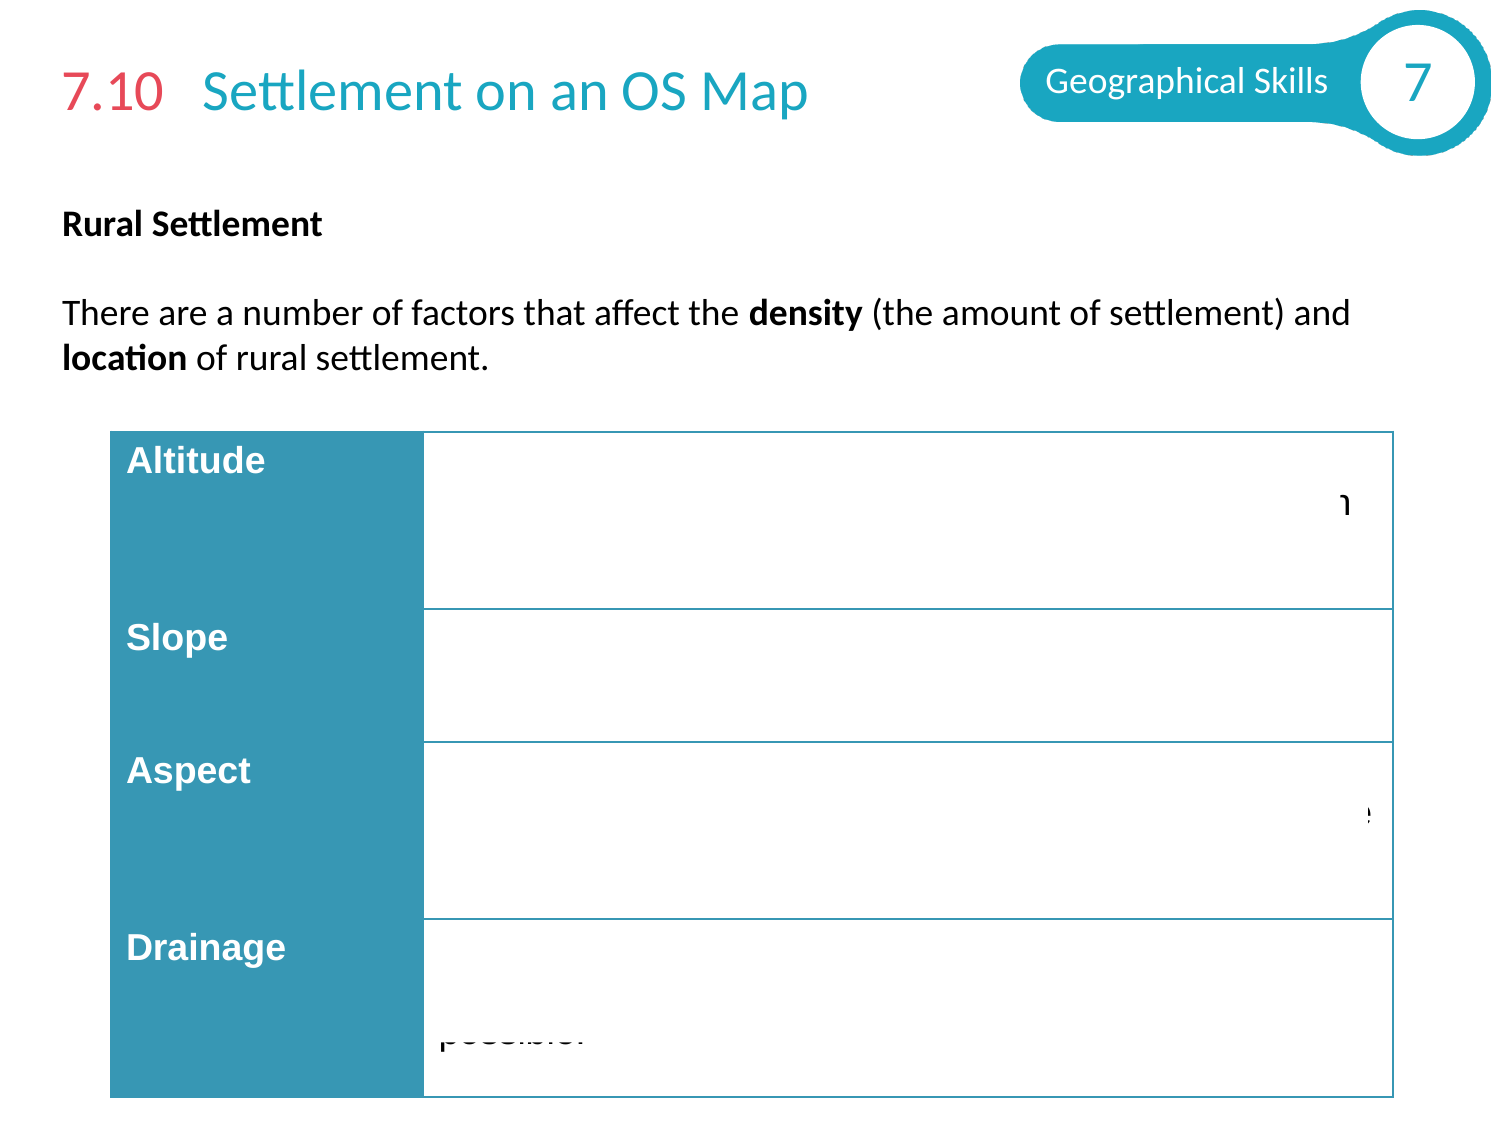

7.10
Settlement on an OS Map
Rural Settlement
There are a number of factors that affect the density (the amount of settlement) and location of rural settlement.
| Altitude | Most human settlement is found on land below 200 m (coloured green on OS maps). Land above that is often too cold, wet and windy to live on. |
| --- | --- |
| Slope | Most building is done on flat or gently-sloping land. Farming is also easier on this type of land. |
| Aspect | This refers to the direction in which the slope faces. South- facing slopes receive more sun and therefore are preferable for settlement. |
| Drainage | Well-drained land is better for settlement. Marshes or rivers that are prone to flood are avoided where possible. |